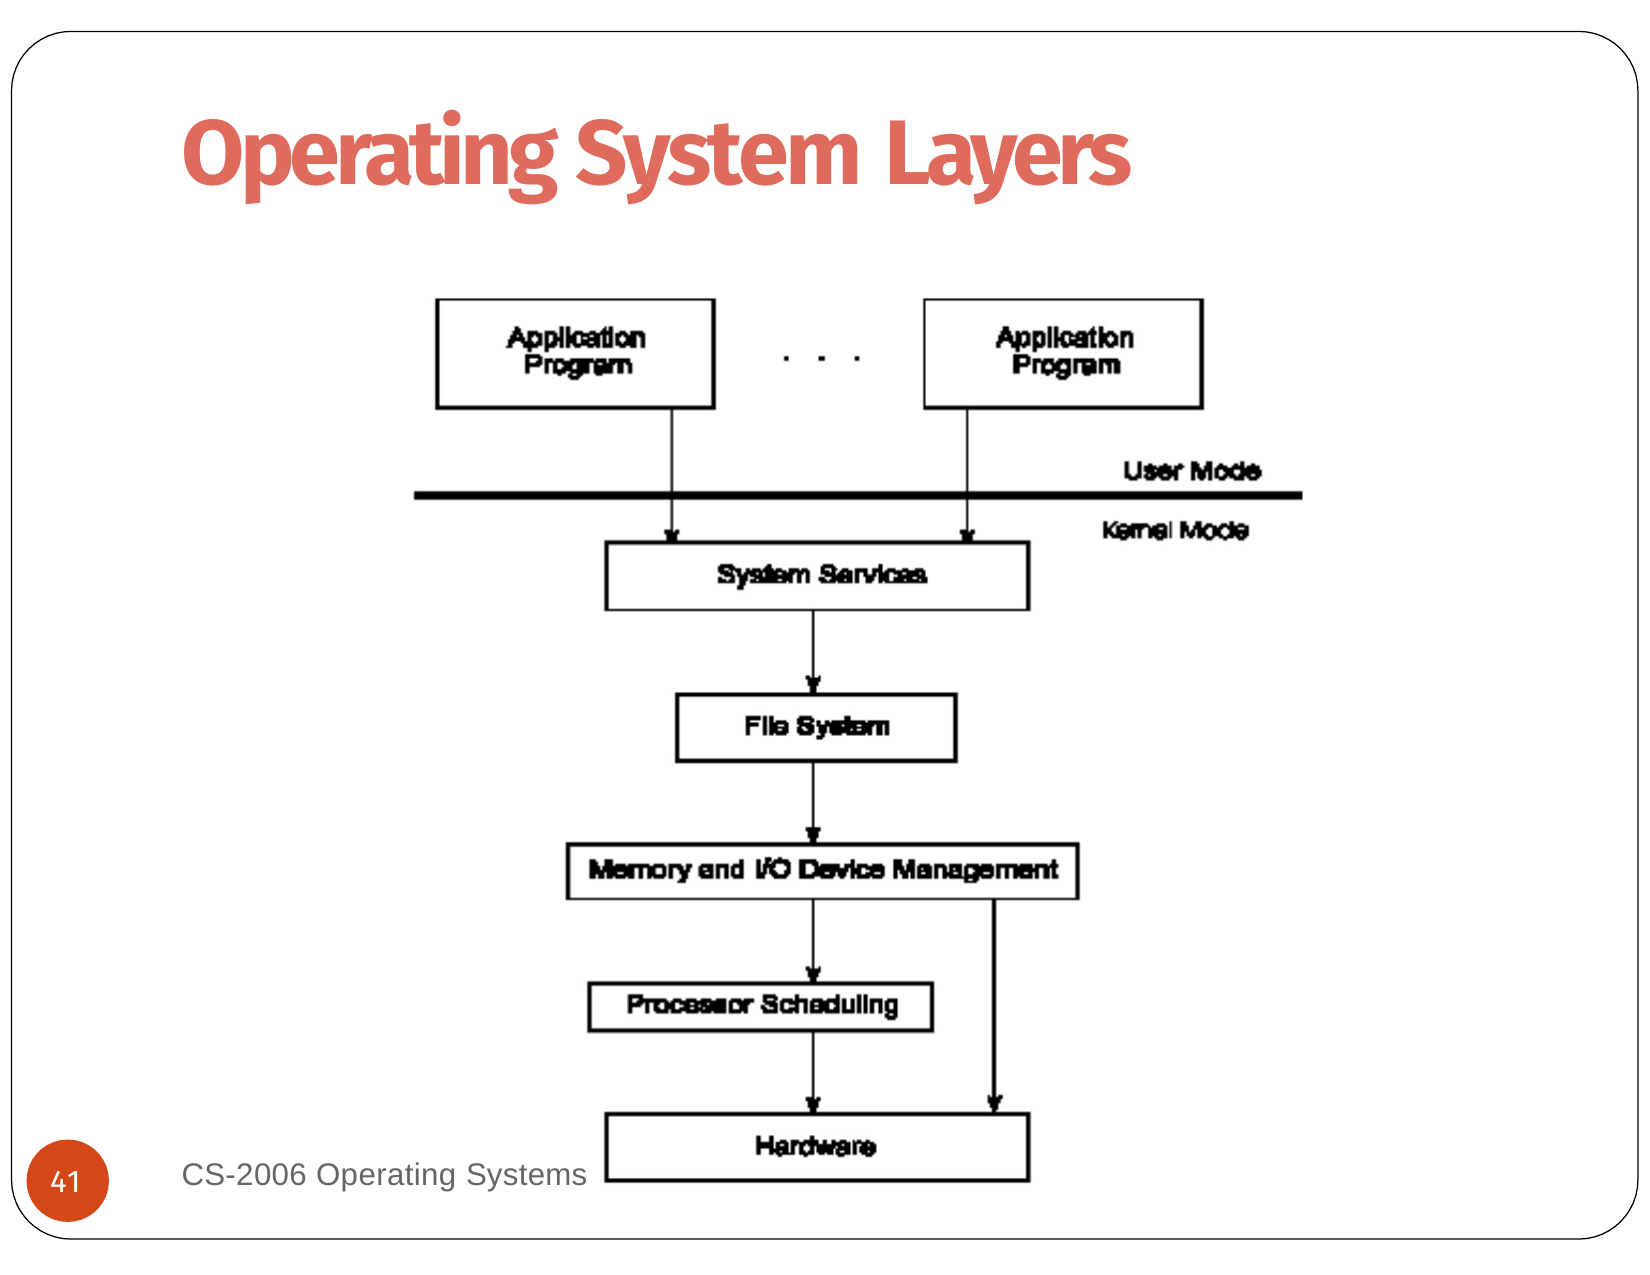

# Operating System Layers

CS-2006 Operating Systems
41